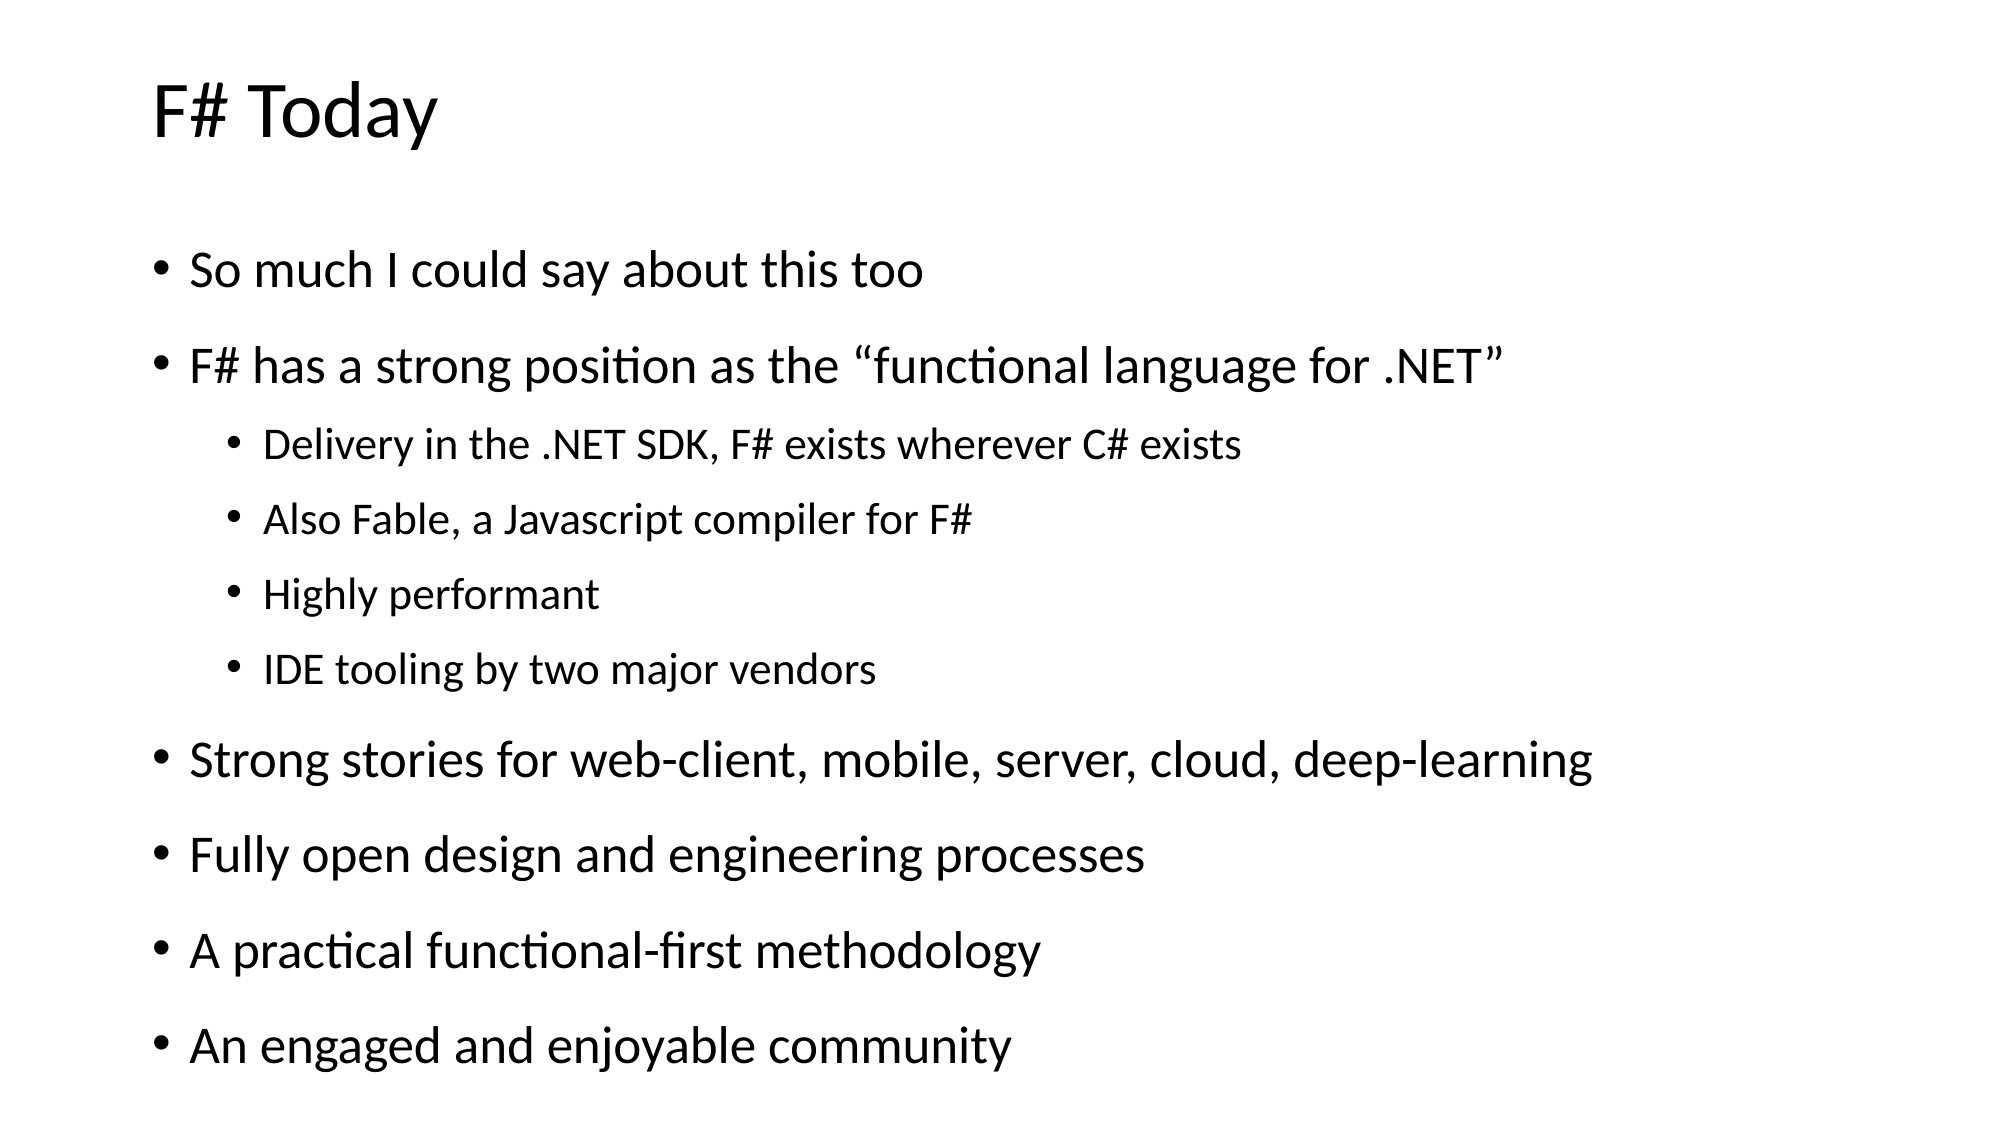

# F# Today
So much I could say about this too
F# has a strong position as the “functional language for .NET”
Delivery in the .NET SDK, F# exists wherever C# exists
Also Fable, a Javascript compiler for F#
Highly performant
IDE tooling by two major vendors
Strong stories for web-client, mobile, server, cloud, deep-learning
Fully open design and engineering processes
A practical functional-first methodology
An engaged and enjoyable community